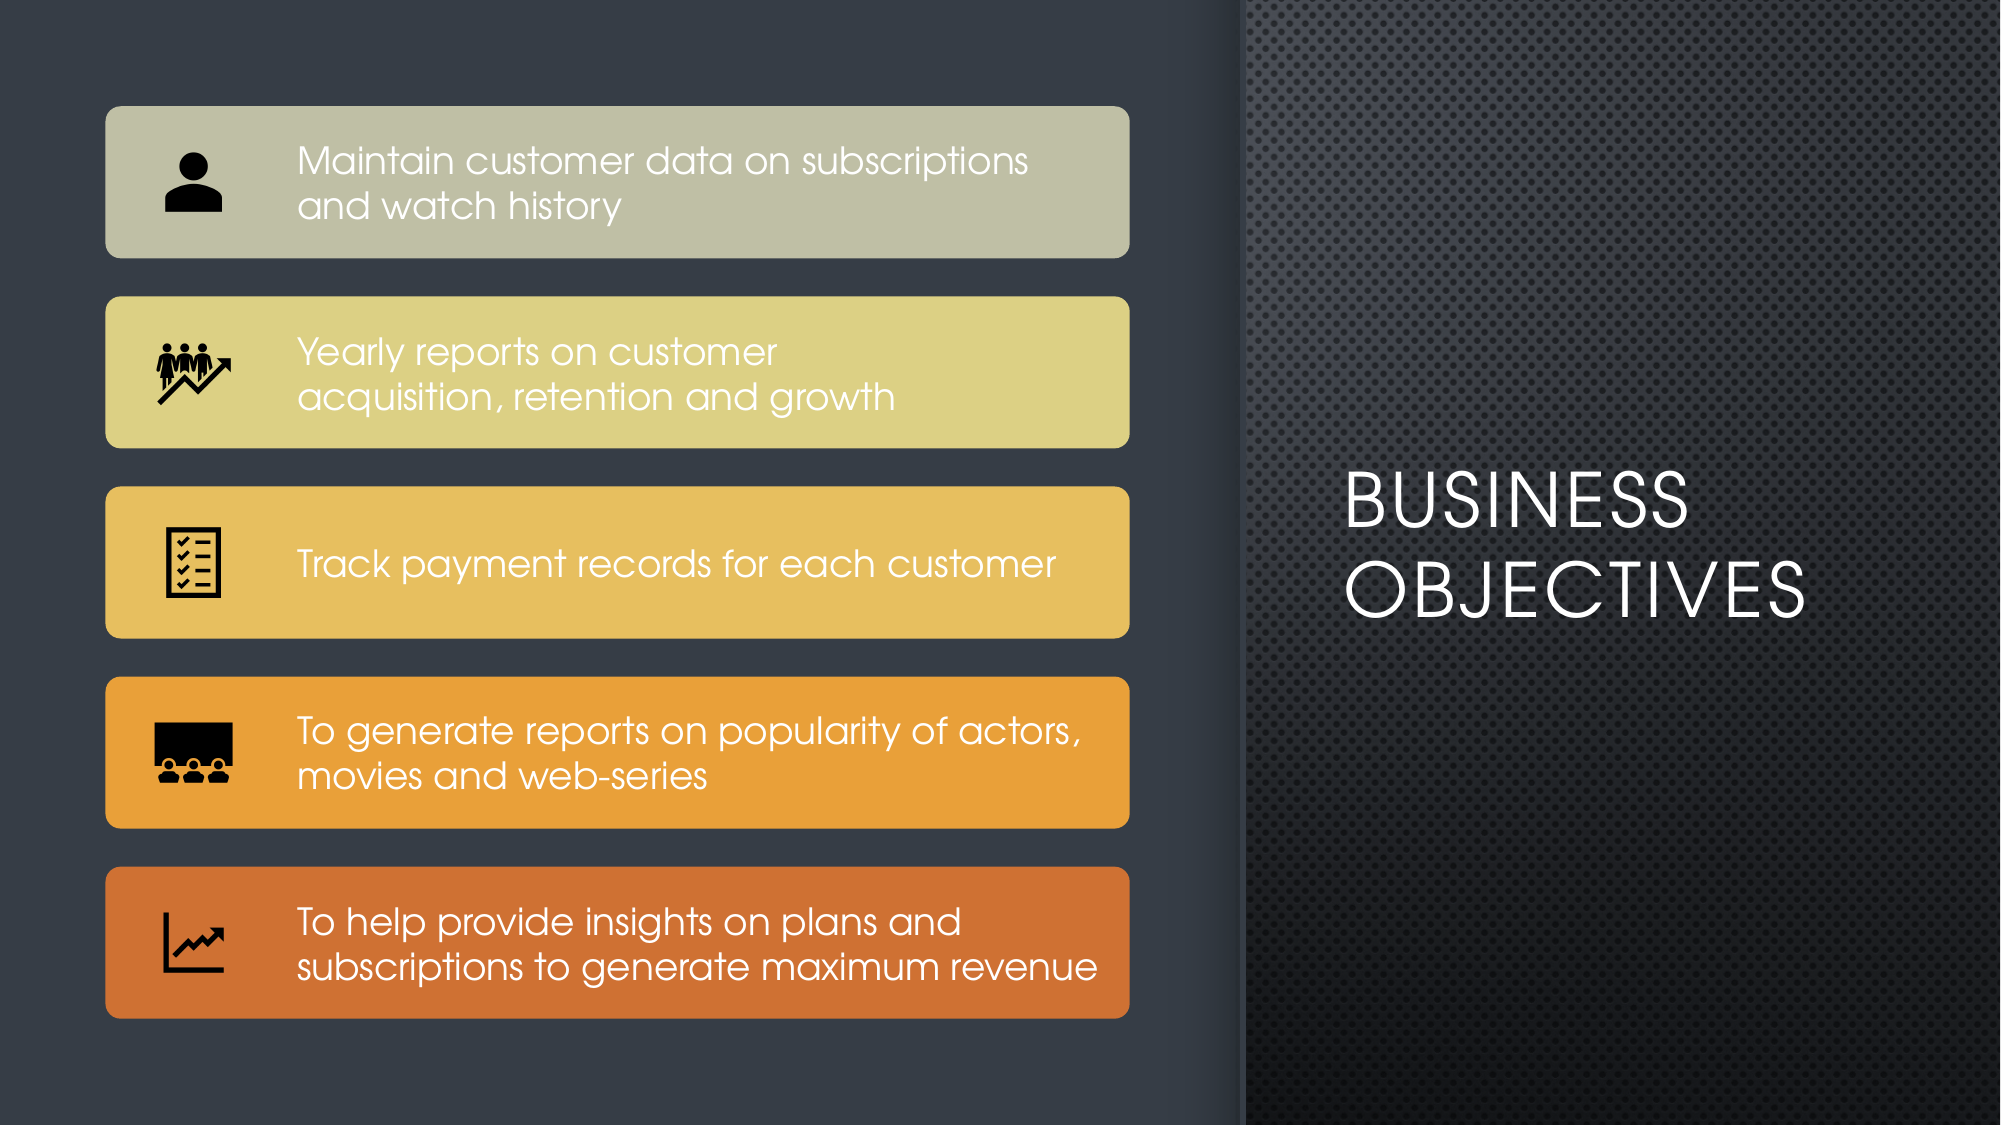

# Business Objectives
Maintain customer data on subscriptions and watch history
Yearly reports on customer acquisition, retention and growth
Track payment records for each customer
To generate reports on popularity of actors, movies and web-series
To help provide insights on plans and subscriptions to generate maximum revenue